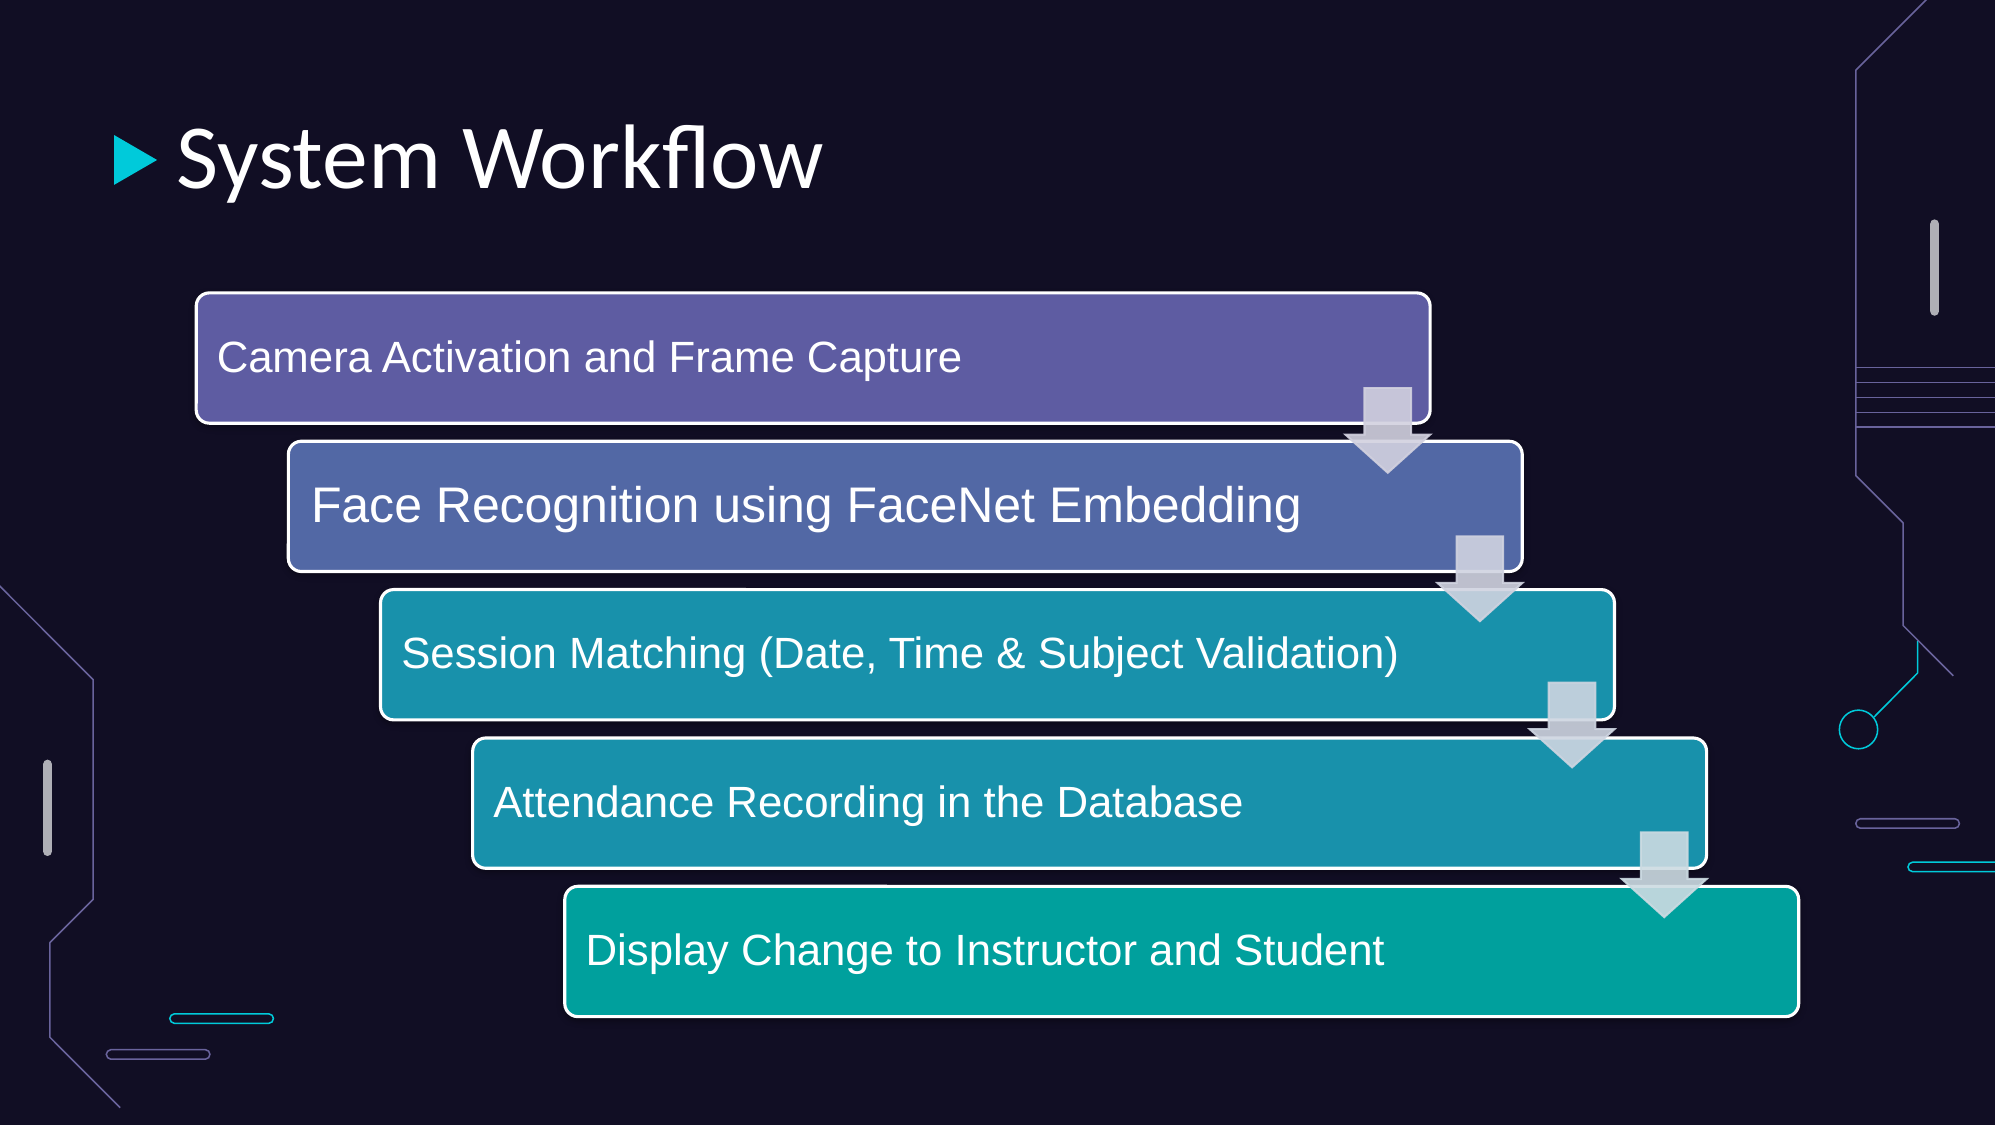

System Workflow
Camera Activation and Frame Capture
Face Recognition using FaceNet Embedding
Session Matching (Date, Time & Subject Validation)
Attendance Recording in the Database
Display Change to Instructor and Student